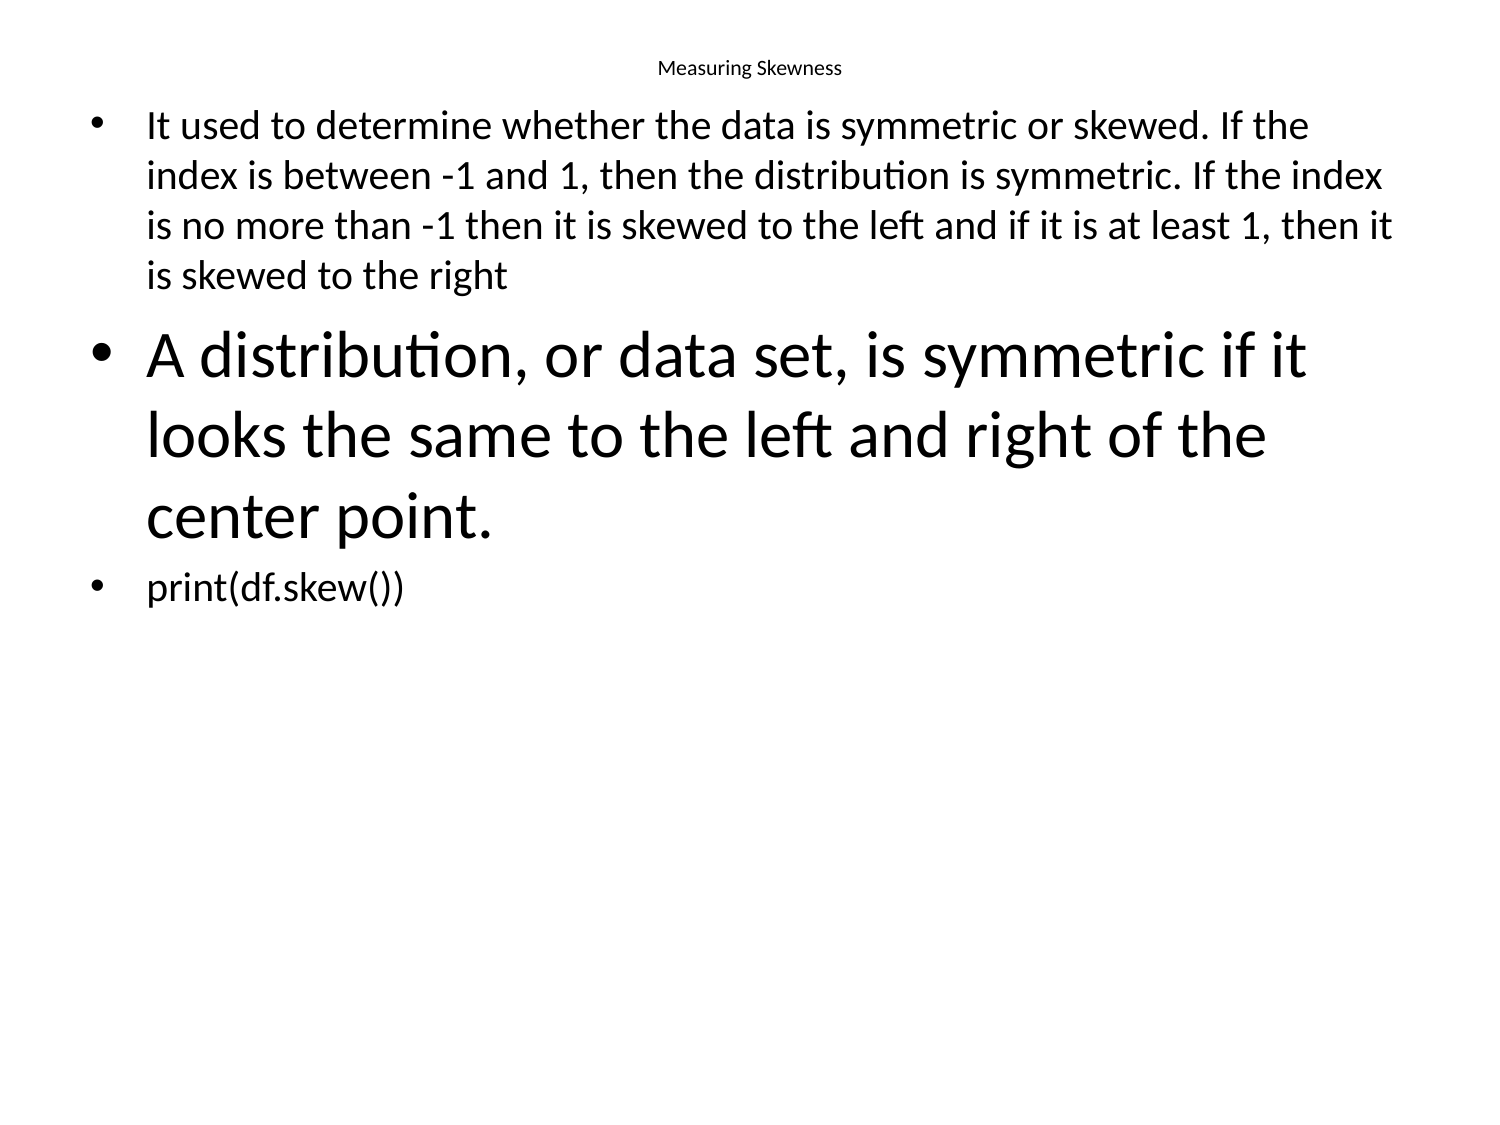

# Measuring Skewness
It used to determine whether the data is symmetric or skewed. If the index is between -1 and 1, then the distribution is symmetric. If the index is no more than -1 then it is skewed to the left and if it is at least 1, then it is skewed to the right
A distribution, or data set, is symmetric if it looks the same to the left and right of the center point.
print(df.skew())